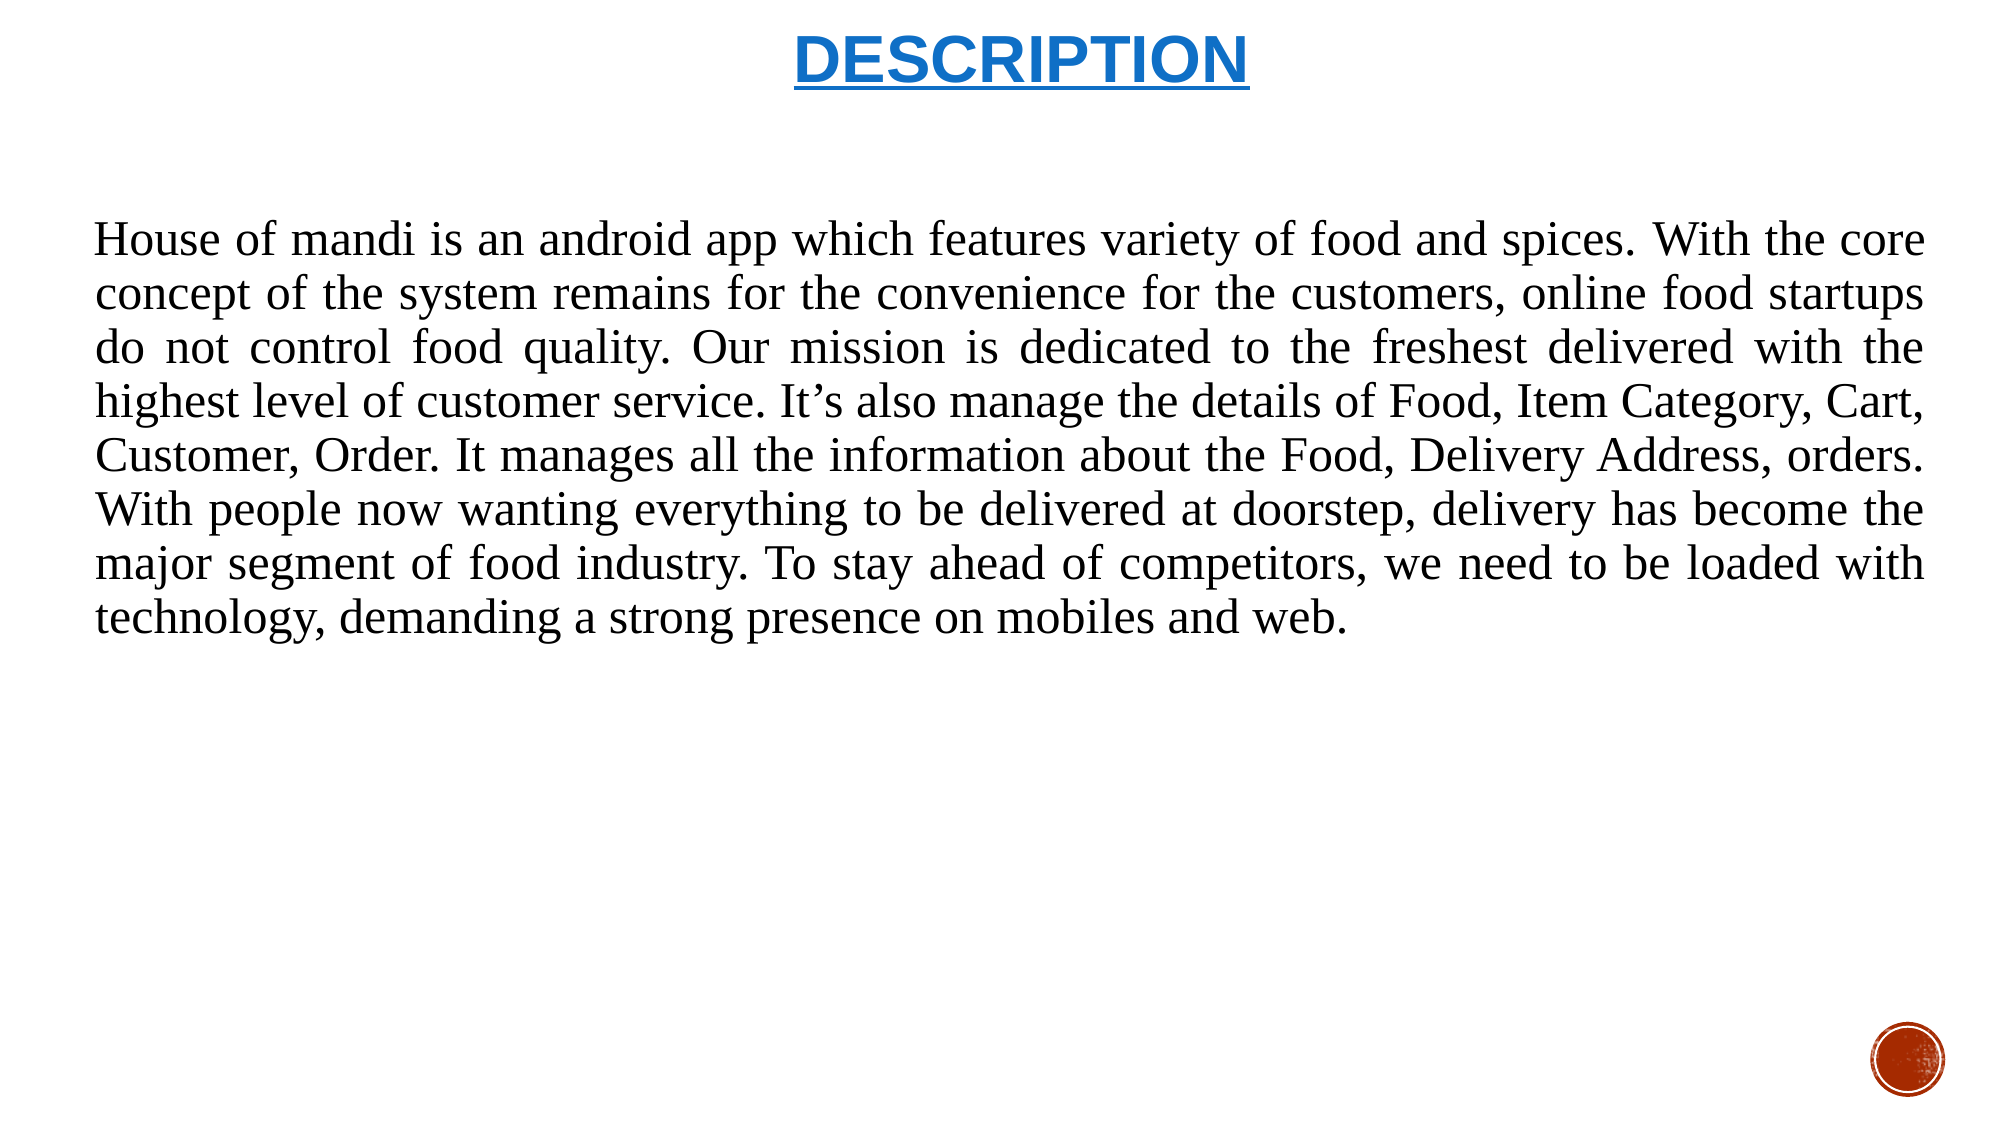

# Description
  House of mandi is an android app which features variety of food and spices. With the core concept of the system remains for the convenience for the customers, online food startups do not control food quality. Our mission is dedicated to the freshest delivered with the highest level of customer service. It’s also manage the details of Food, Item Category, Cart, Customer, Order. It manages all the information about the Food, Delivery Address, orders. With people now wanting everything to be delivered at doorstep, delivery has become the major segment of food industry. To stay ahead of competitors, we need to be loaded with technology, demanding a strong presence on mobiles and web.